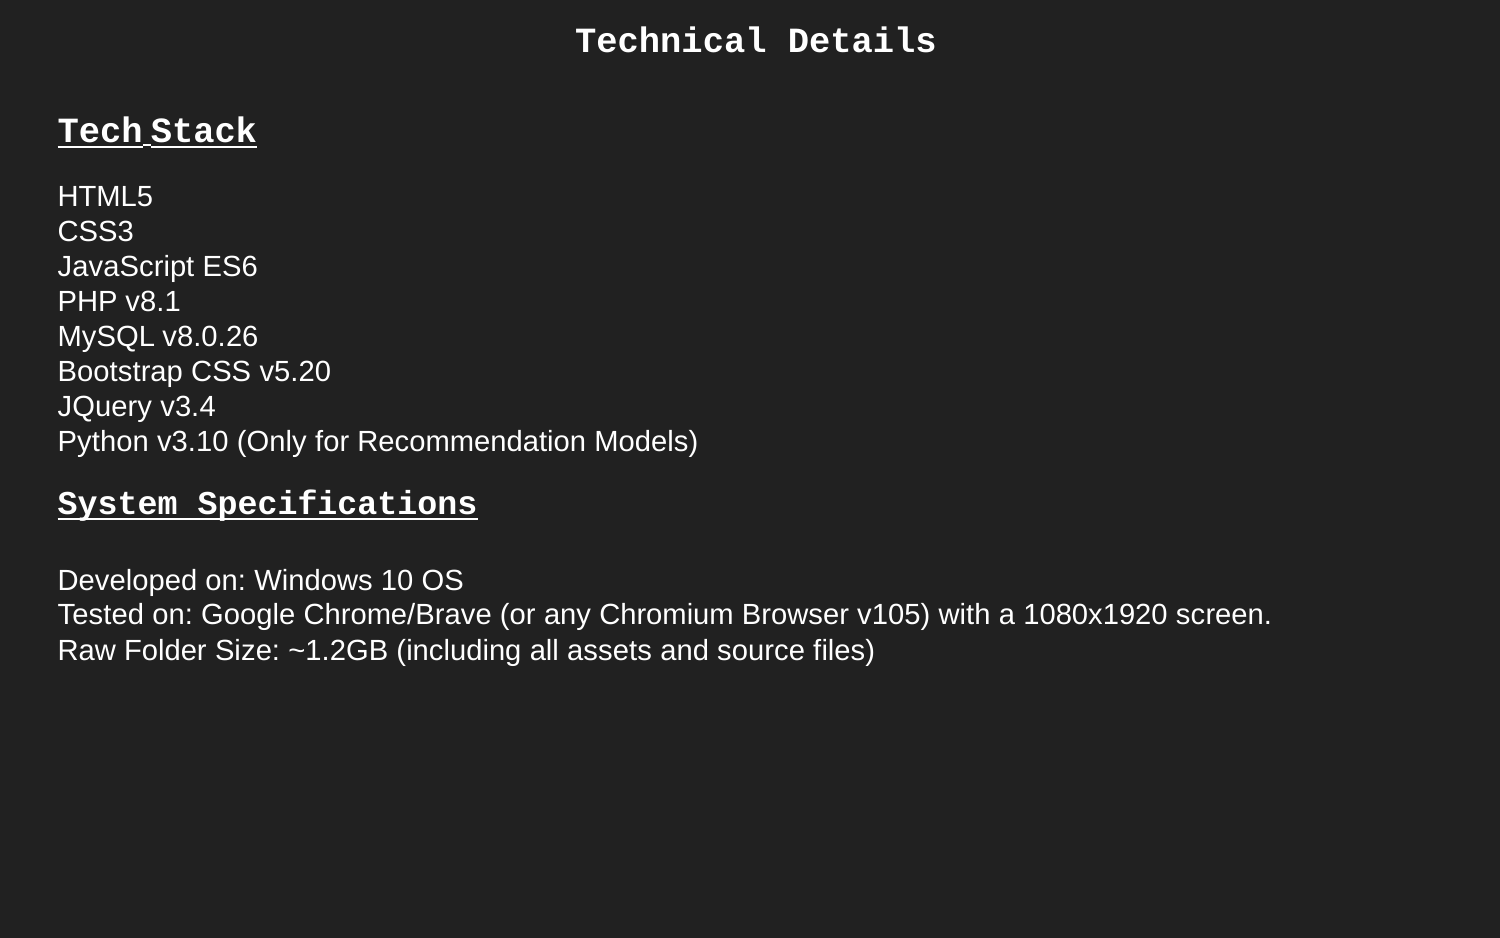

Technical Details

Tech Stack

HTML5
CSS3
JavaScript ES6
PHP v8.1
MySQL v8.0.26
Bootstrap CSS v5.20
JQuery v3.4
Python v3.10 (Only for Recommendation Models)

System Specifications

Developed on: Windows 10 OS
Tested on: Google Chrome/Brave (or any Chromium Browser v105) with a 1080x1920 screen.
Raw Folder Size: ~1.2GB (including all assets and source files)